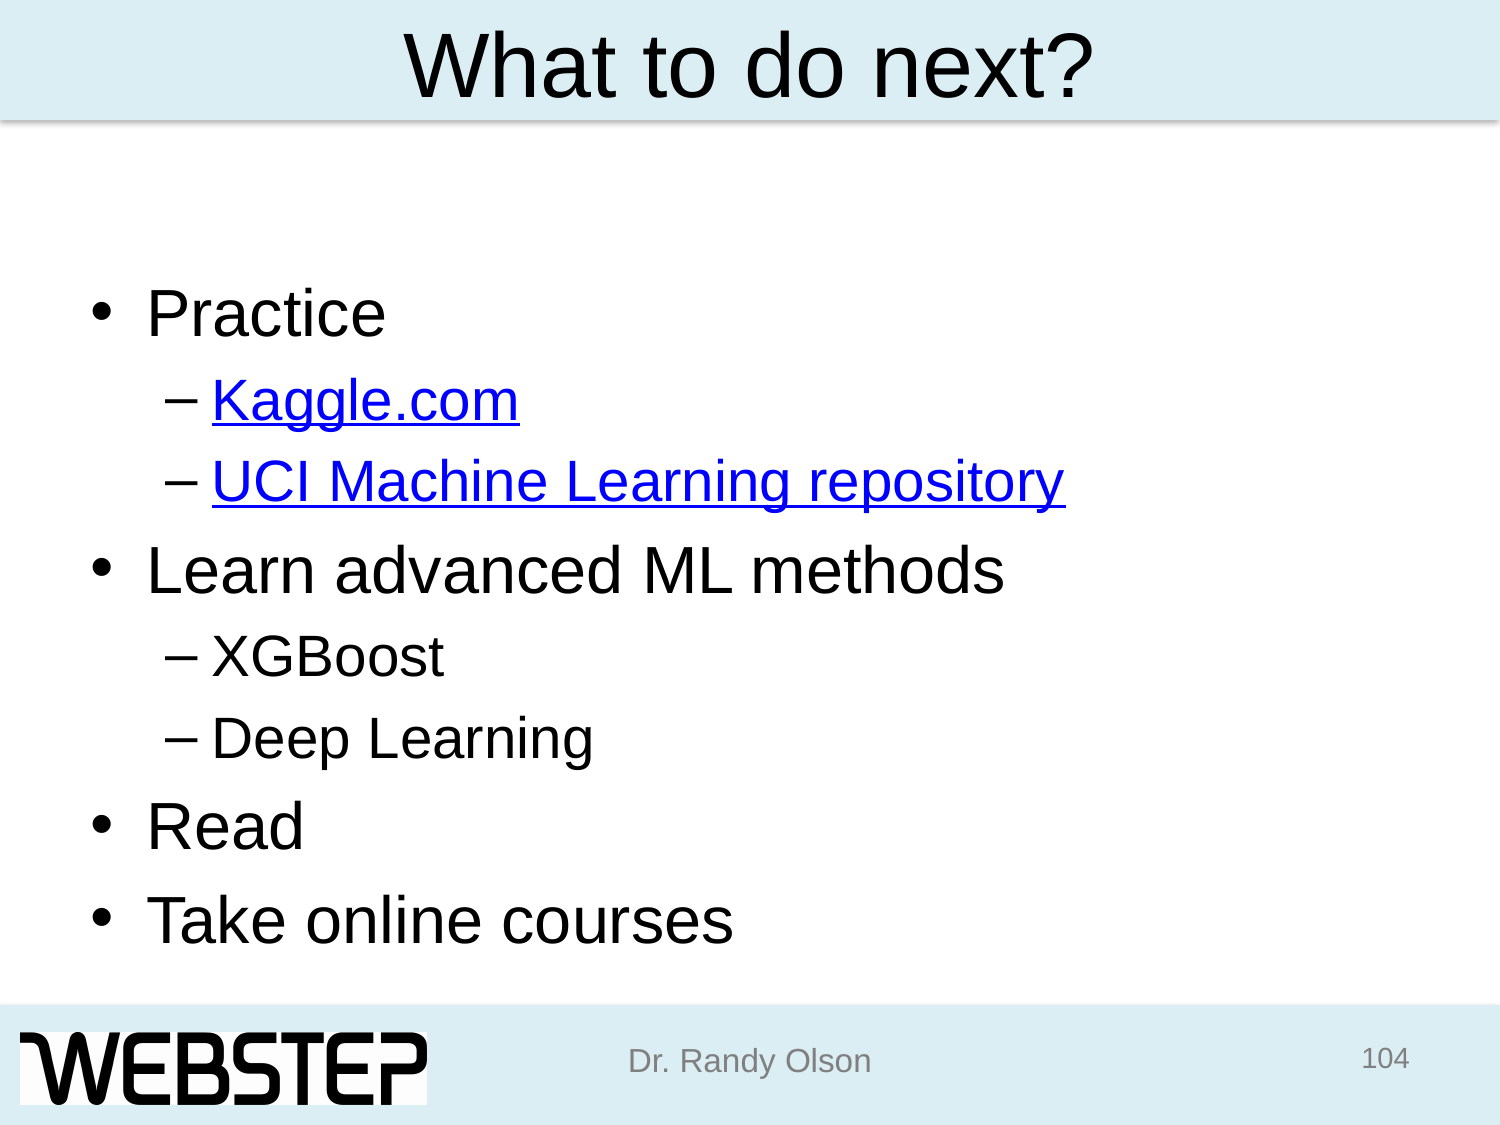

# What to do next?
Practice
Kaggle.com
UCI Machine Learning repository
Learn advanced ML methods
XGBoost
Deep Learning
Read
Take online courses
104